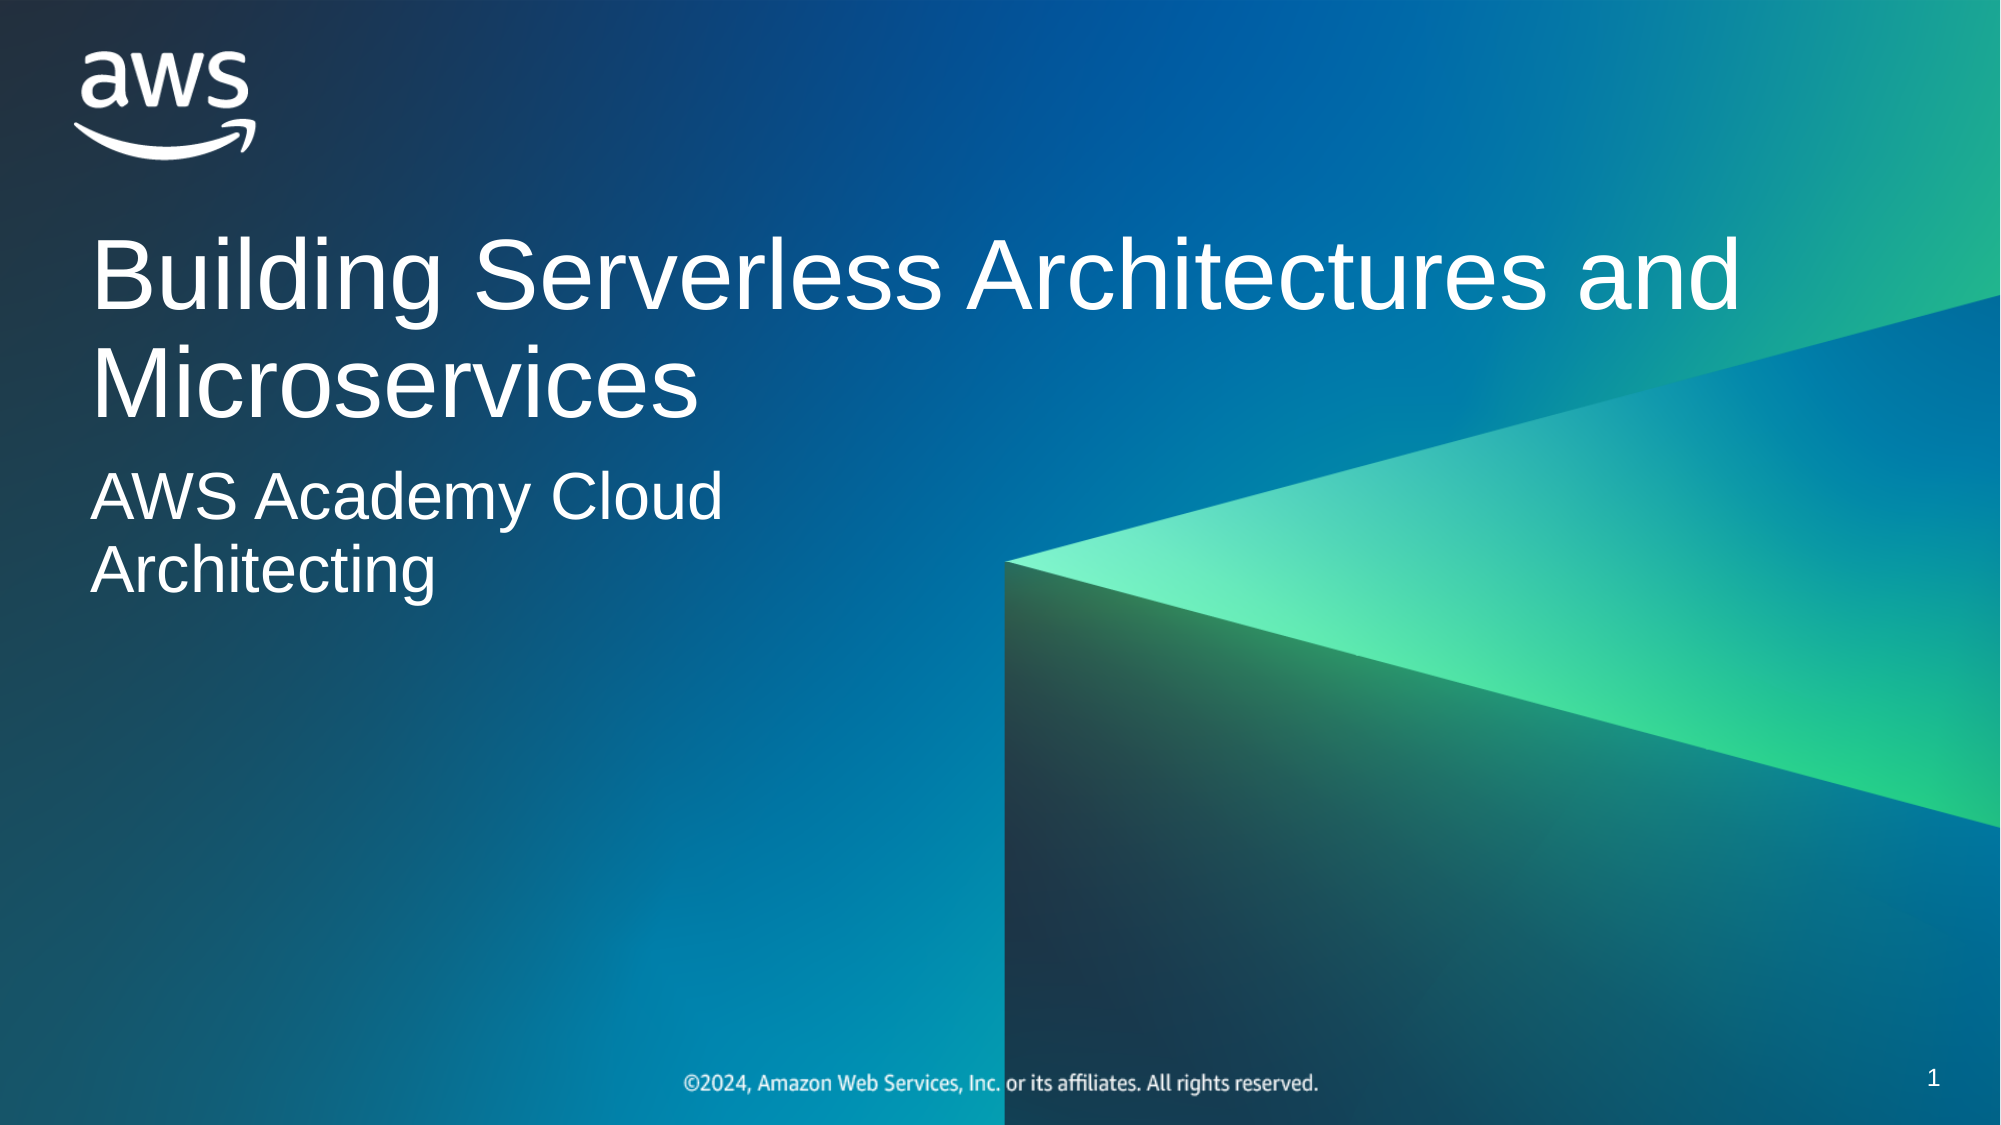

# Building Serverless Architectures and Microservices
AWS Academy Cloud Architecting
1